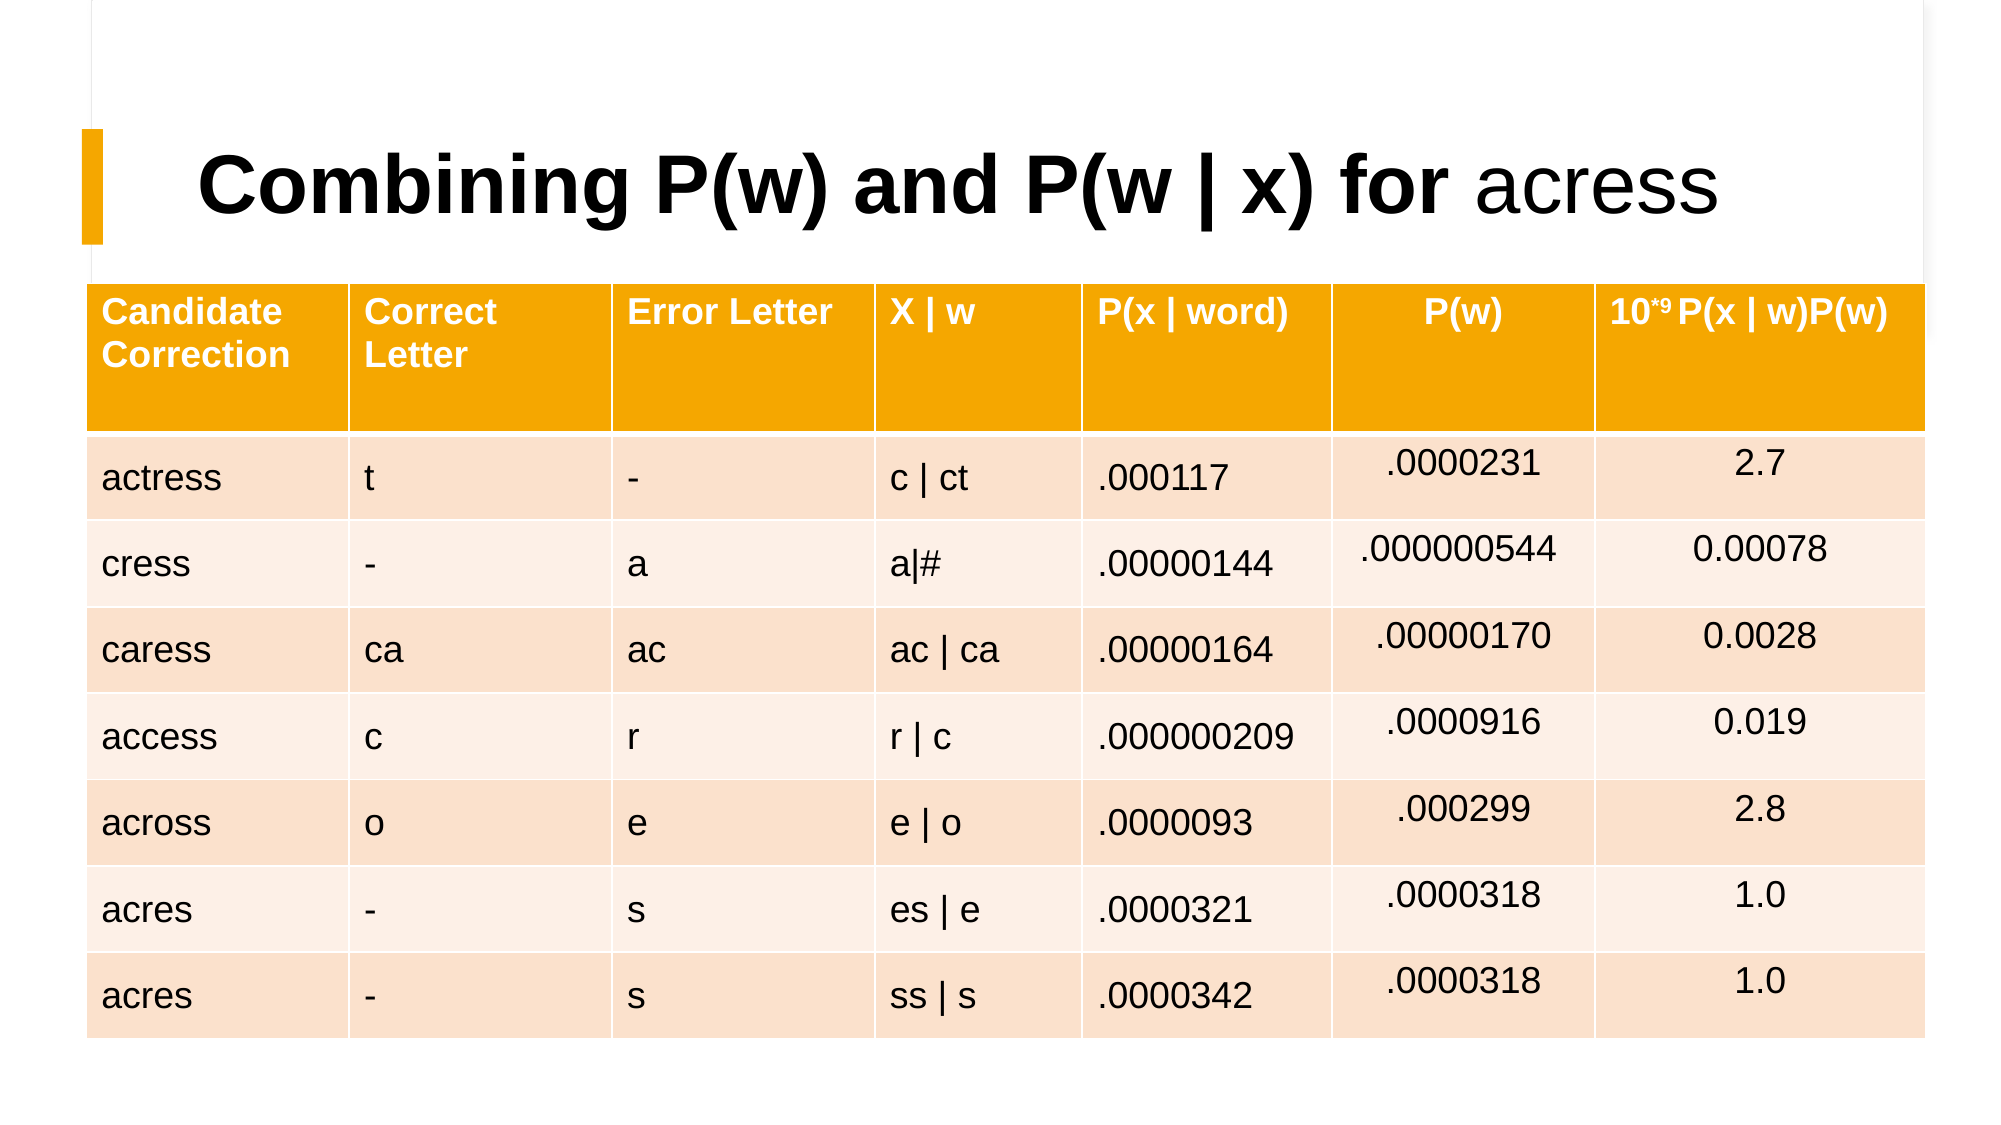

# Combining P(w) and P(w | x) for acress
| Candidate Correction | Correct Letter | Error Letter | X | w | P(x | word) | P(w) | 10\*9 P(x | w)P(w) |
| --- | --- | --- | --- | --- | --- | --- |
| actress | t | - | c | ct | .000117 | .0000231 | 2.7 |
| cress | - | a | a|# | .00000144 | .000000544 | 0.00078 |
| caress | ca | ac | ac | ca | .00000164 | .00000170 | 0.0028 |
| access | c | r | r | c | .000000209 | .0000916 | 0.019 |
| across | o | e | e | o | .0000093 | .000299 | 2.8 |
| acres | - | s | es | e | .0000321 | .0000318 | 1.0 |
| acres | - | s | ss | s | .0000342 | .0000318 | 1.0 |